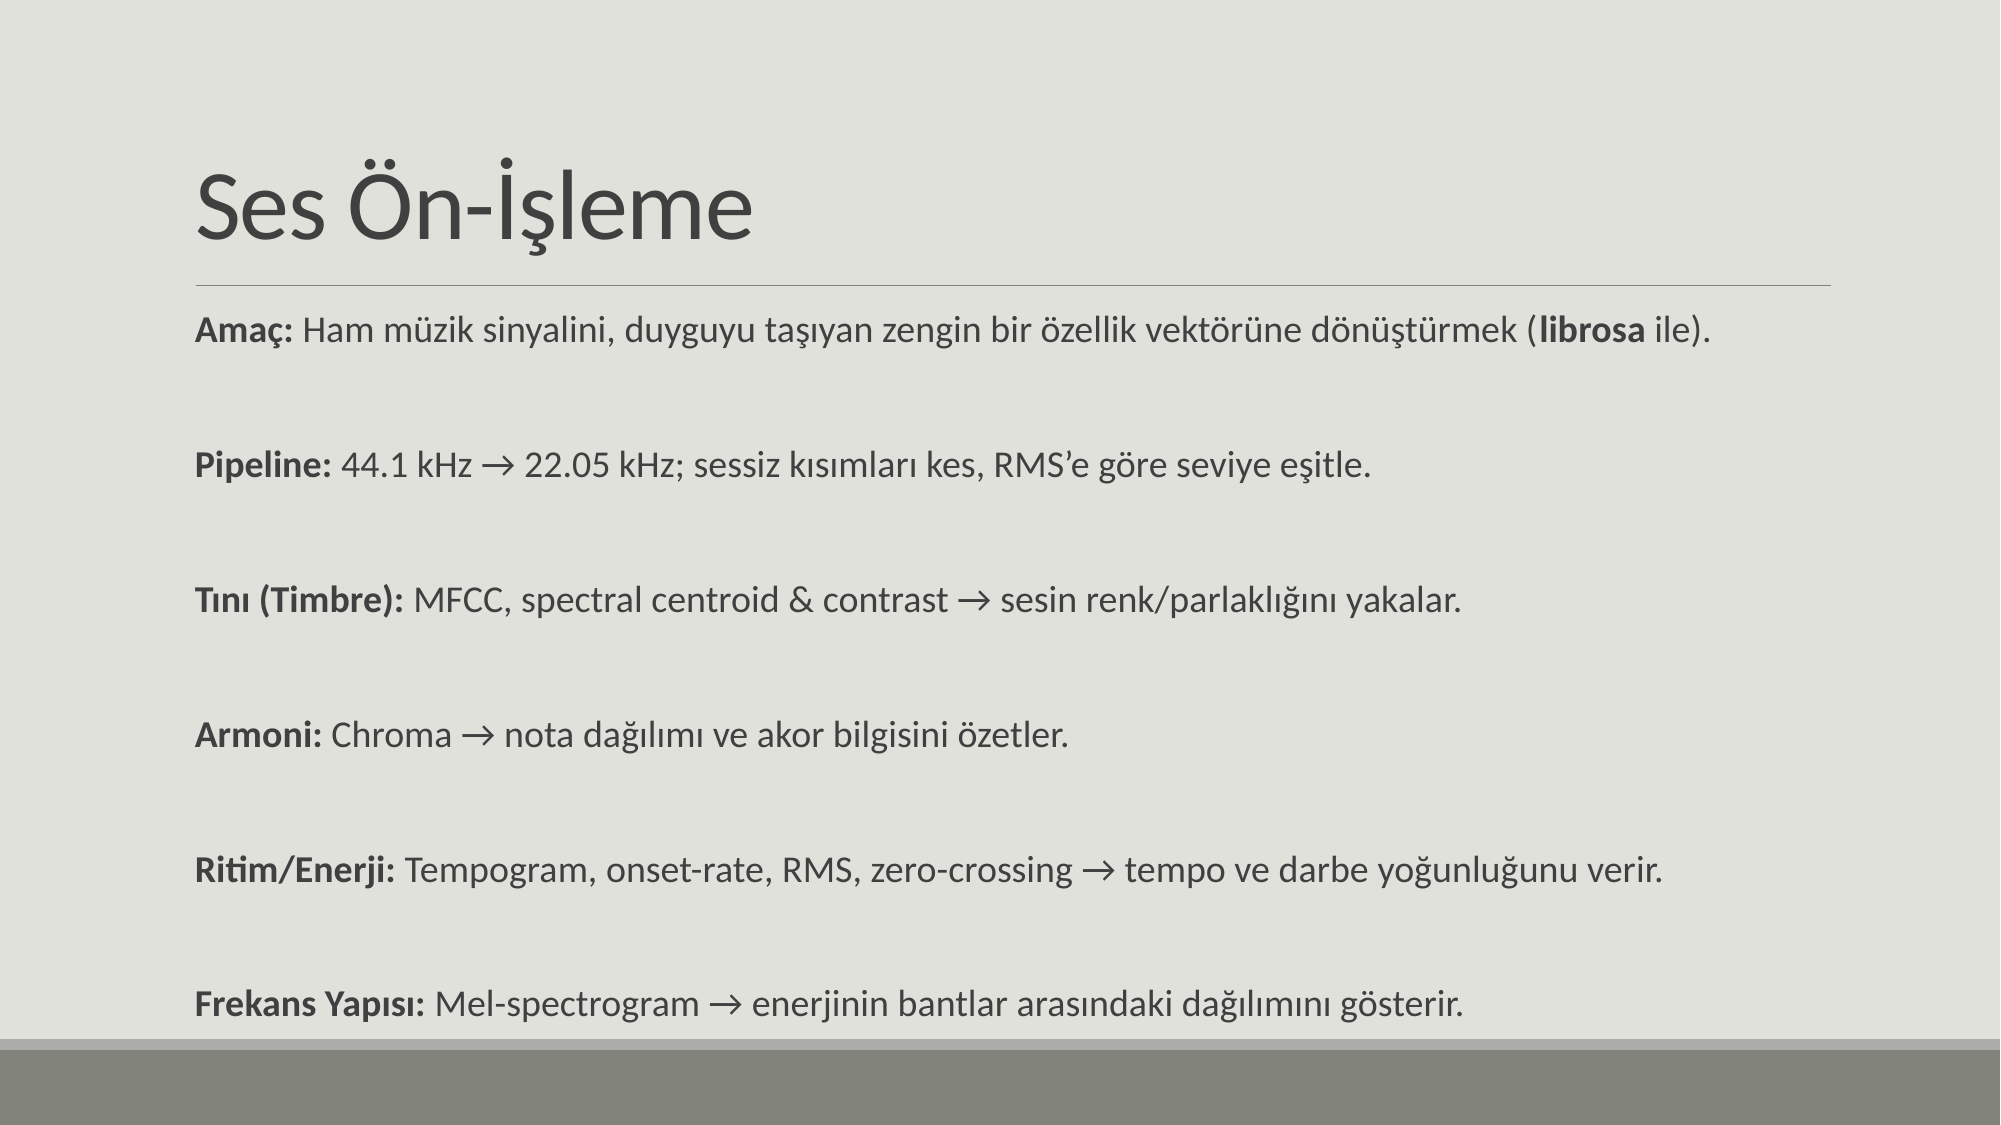

# Ses Ön-İşleme
Amaç: Ham müzik sinyalini, duyguyu taşıyan zengin bir özellik vektörüne dönüştürmek (librosa ile).

Pipeline: 44.1 kHz → 22.05 kHz; sessiz kısımları kes, RMS’e göre seviye eşitle.

Tını (Timbre): MFCC, spectral centroid & contrast → sesin renk/parlaklığını yakalar.

Armoni: Chroma → nota dağılımı ve akor bilgisini özetler.

Ritim/Enerji: Tempogram, onset-rate, RMS, zero-crossing → tempo ve darbe yoğunluğunu verir.

Frekans Yapısı: Mel-spectrogram → enerjinin bantlar arasındaki dağılımını gösterir.